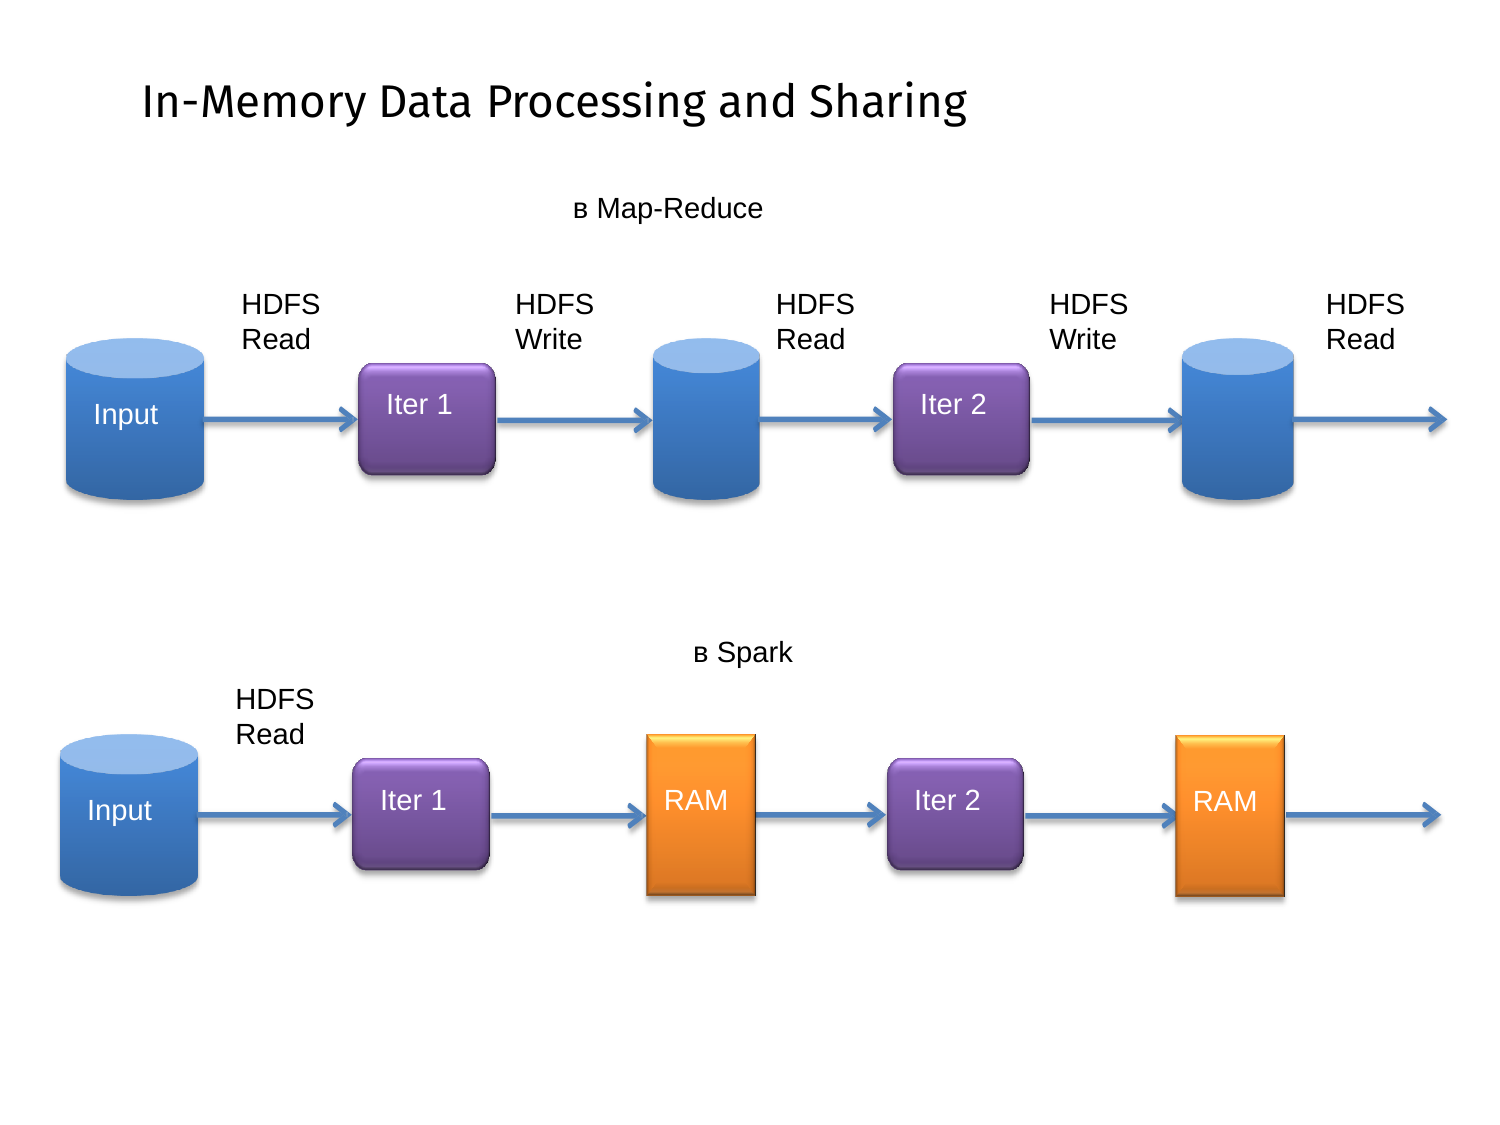

# In-Memory Data Processing and Sharing
в Map-Reduce

HDFS
Read
HDFS
Write
HDFS
Read
HDFS
Write
HDFS
Read

Iter 1
Iter 2

Input
в Spark
HDFS
Read

Iter 1
RAM
Iter 2
RAM

Input